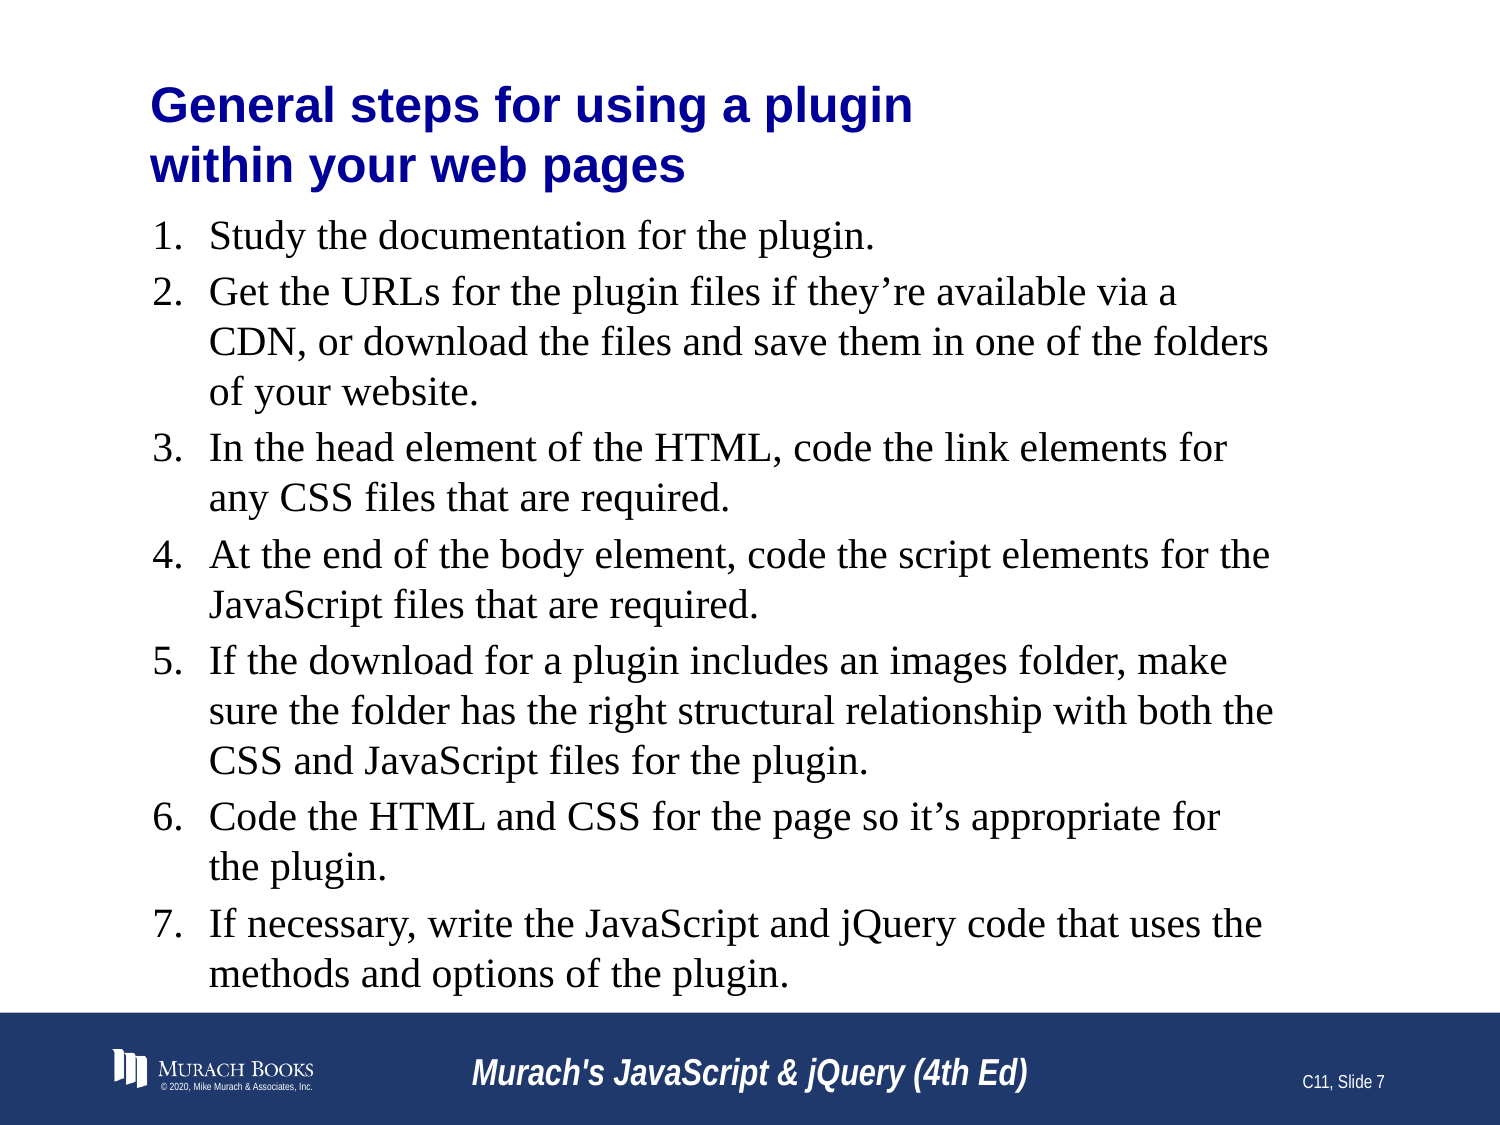

# General steps for using a plugin within your web pages
Study the documentation for the plugin.
Get the URLs for the plugin files if they’re available via a CDN, or download the files and save them in one of the folders of your website.
In the head element of the HTML, code the link elements for any CSS files that are required.
At the end of the body element, code the script elements for the JavaScript files that are required.
If the download for a plugin includes an images folder, make sure the folder has the right structural relationship with both the CSS and JavaScript files for the plugin.
Code the HTML and CSS for the page so it’s appropriate for the plugin.
If necessary, write the JavaScript and jQuery code that uses the methods and options of the plugin.

© 2020, Mike Murach & Associates, Inc.
Murach's JavaScript & jQuery (4th Ed)

C11, Slide 7